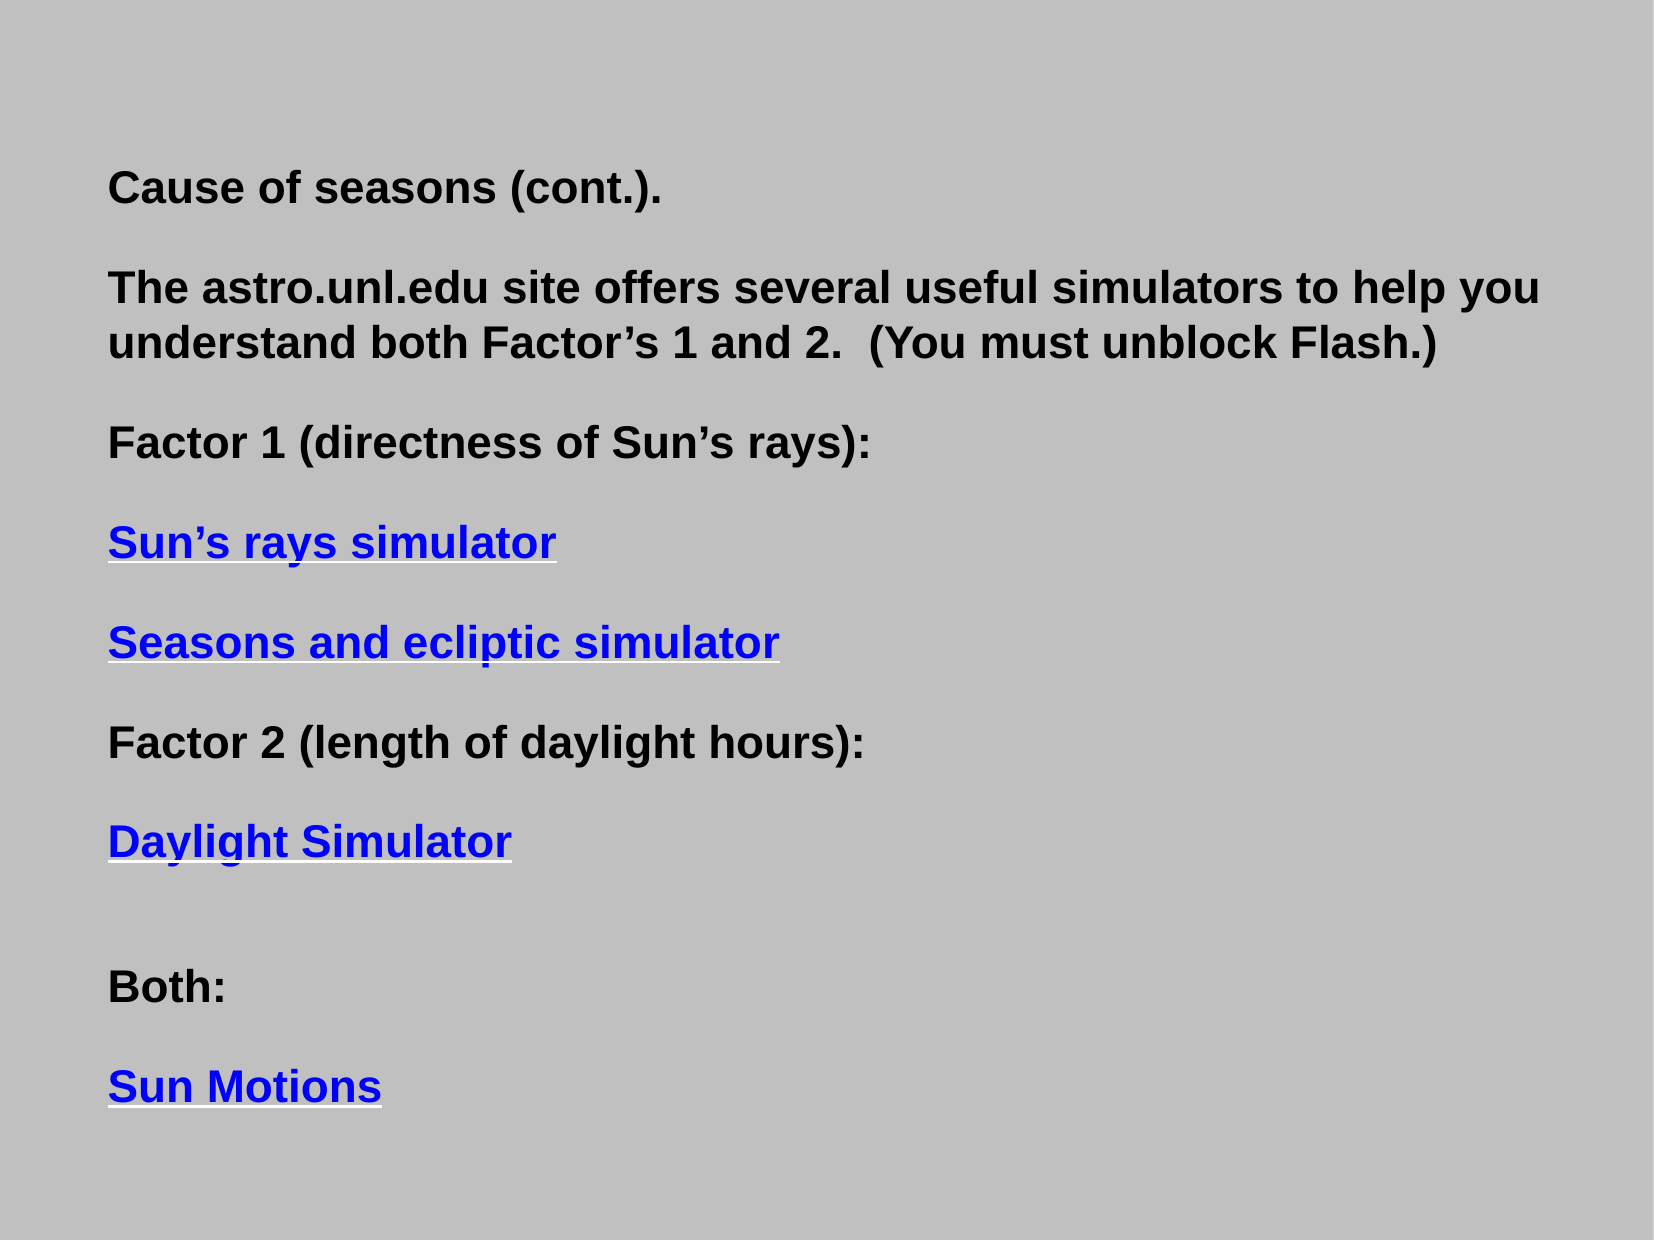

Cause of seasons (cont.).

The astro.unl.edu site offers several useful simulators to help you
understand both Factor’s 1 and 2.  (You must unblock Flash.)

Factor 1 (directness of Sun’s rays):

Sun’s rays simulator

Seasons and ecliptic simulator

Factor 2 (length of daylight hours):

Daylight Simulator

Both:

Sun Motions